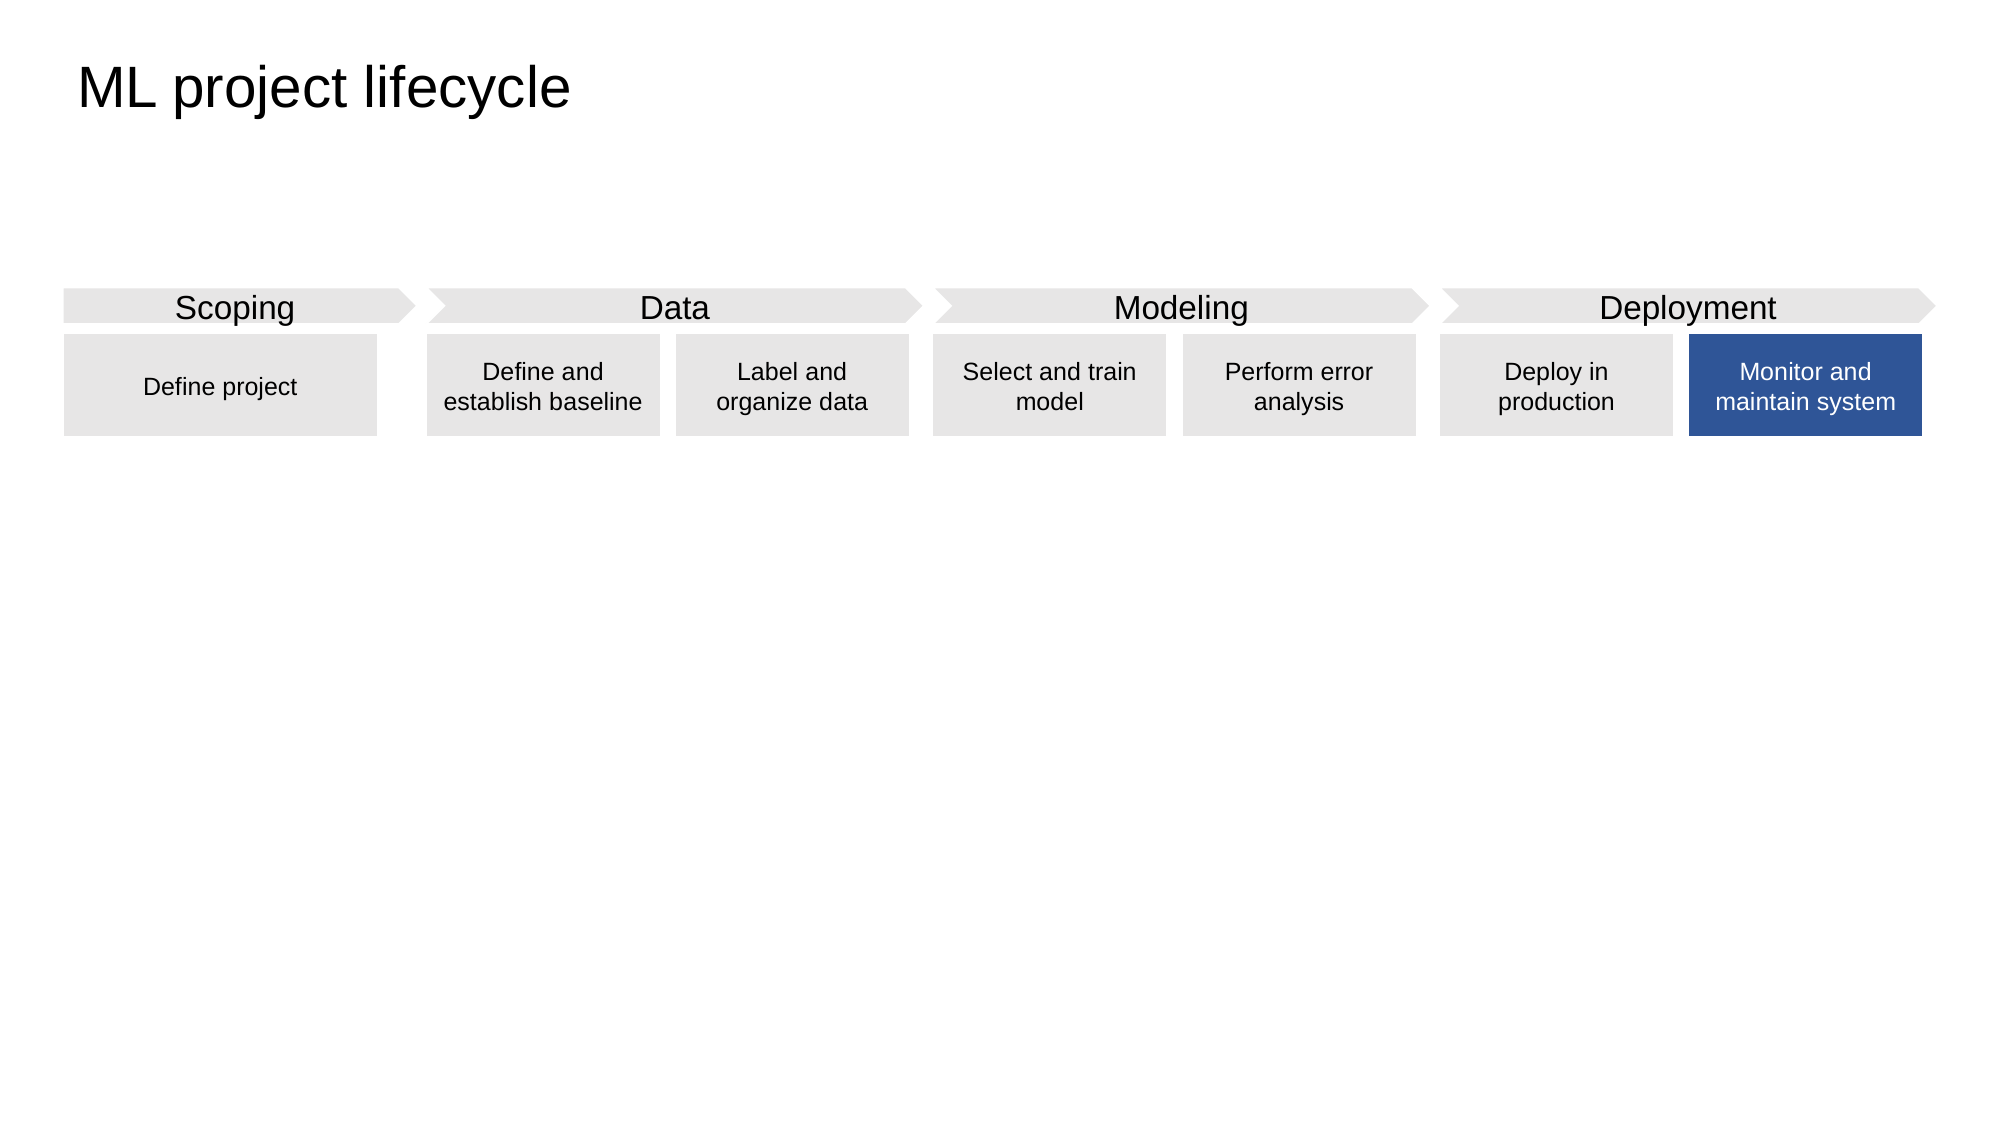

# ML project lifecycle
Scoping
Data
Modeling
Deployment
Define project
Define and establish baseline
Label and organize data
Select and train model
Perform error analysis
Deploy in production
Monitor and maintain system